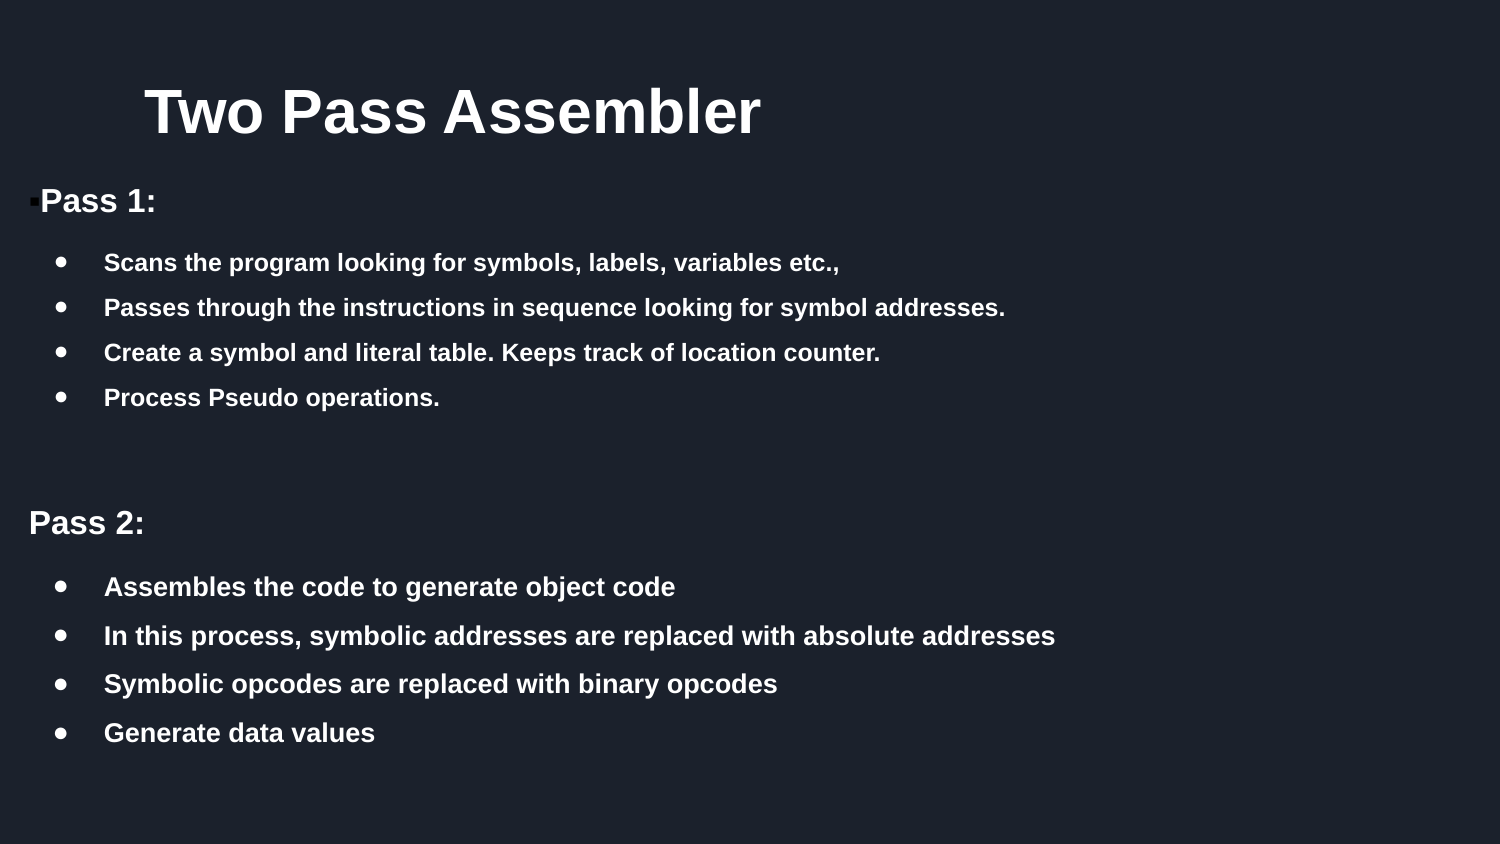

Two Pass Assembler
▪Pass 1:
Scans the program looking for symbols, labels, variables etc.,
Passes through the instructions in sequence looking for symbol addresses.
Create a symbol and literal table. Keeps track of location counter.
Process Pseudo operations.

Pass 2:
Assembles the code to generate object code
In this process, symbolic addresses are replaced with absolute addresses
Symbolic opcodes are replaced with binary opcodes
Generate data values